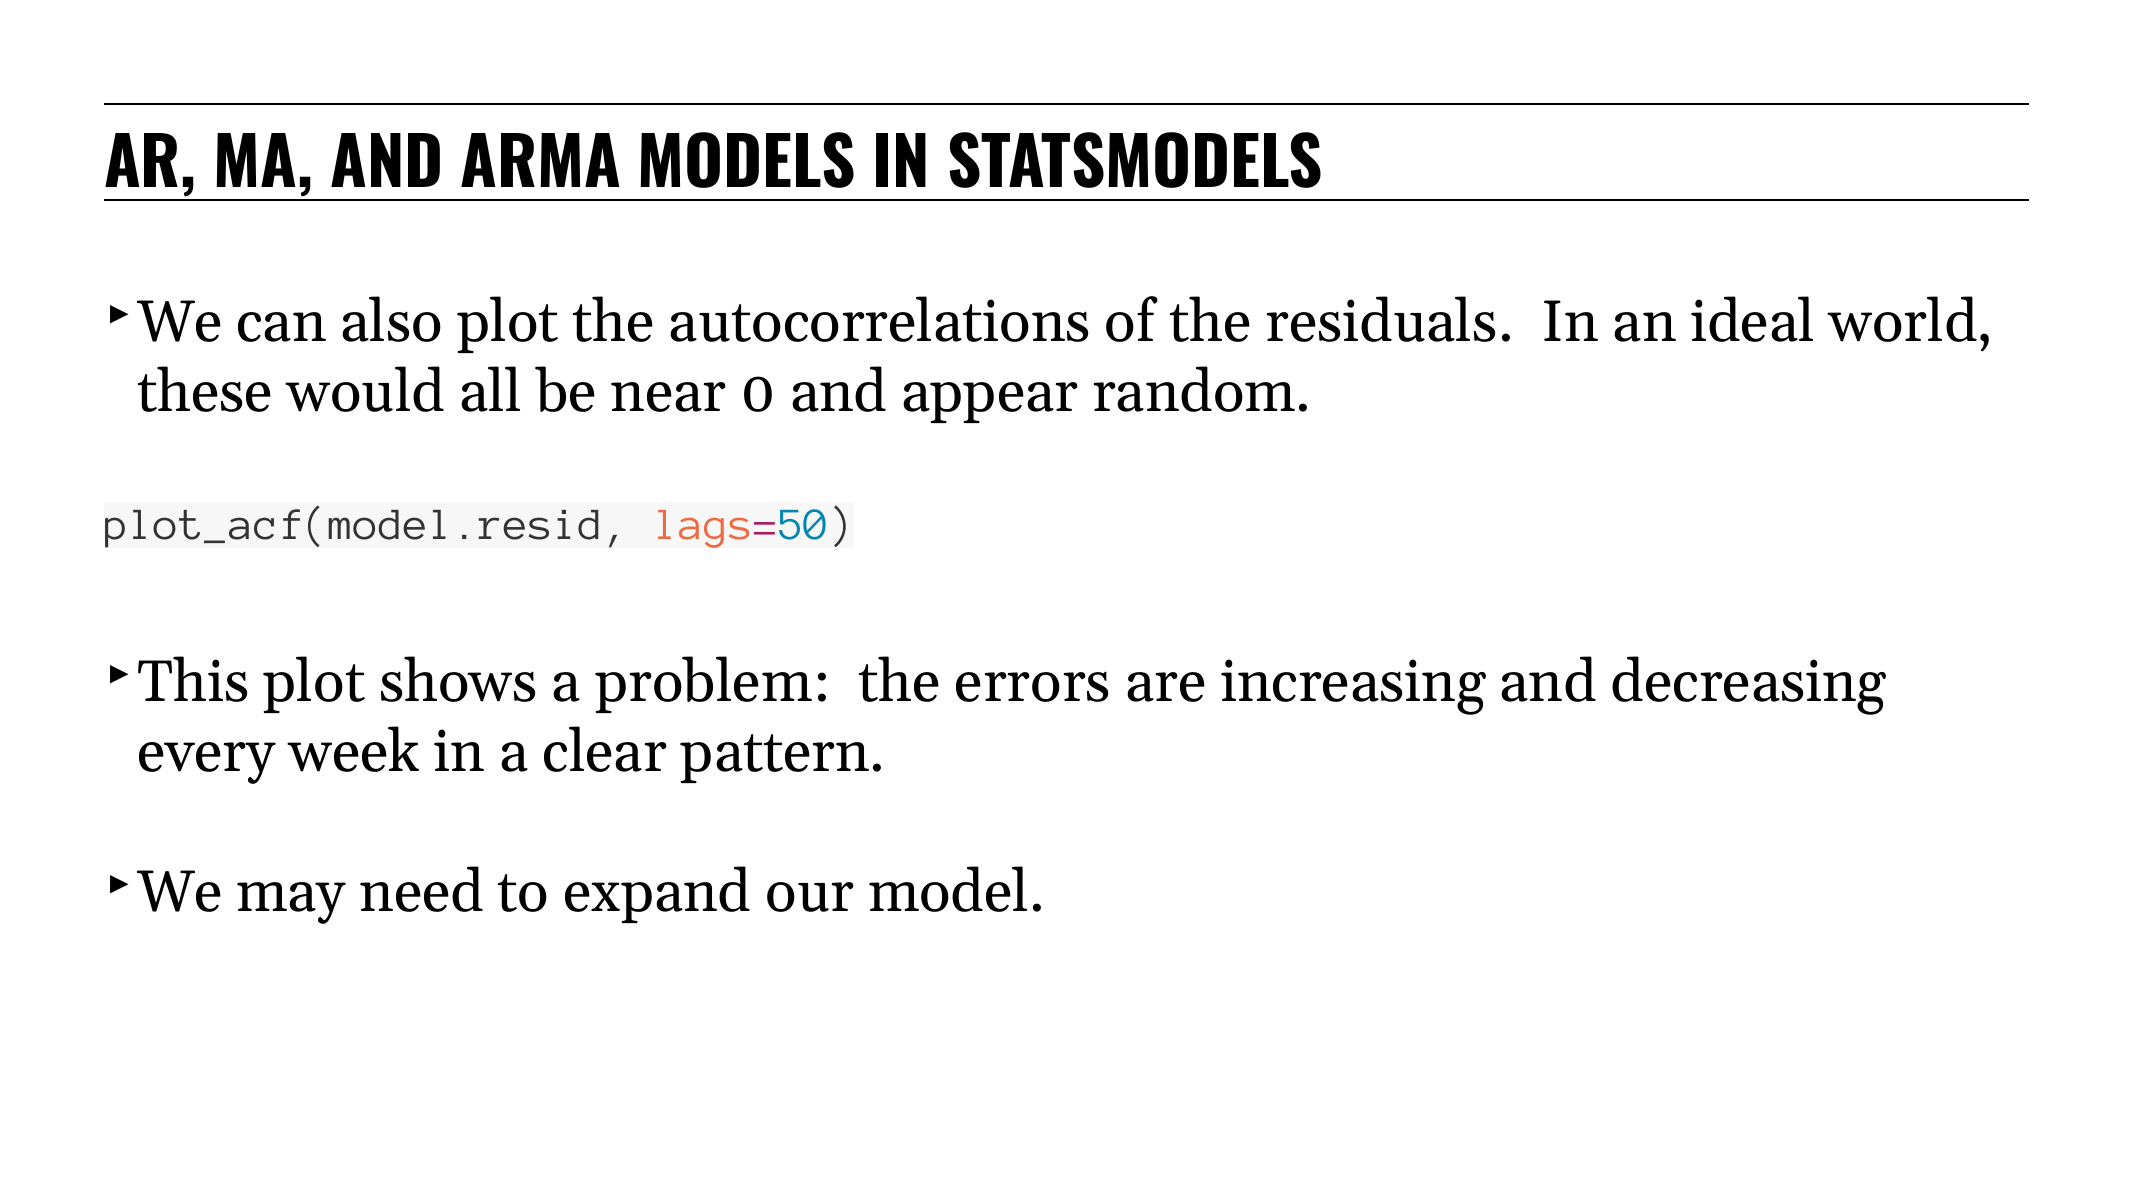

AR, MA, AND ARMA MODELS IN STATSMODELS

We can also plot the autocorrelations of the residuals.  In an ideal world, these would all be near 0 and appear random.

plot_acf(model.resid, lags=50)

This plot shows a problem:  the errors are increasing and decreasing every week in a clear pattern.

We may need to expand our model.